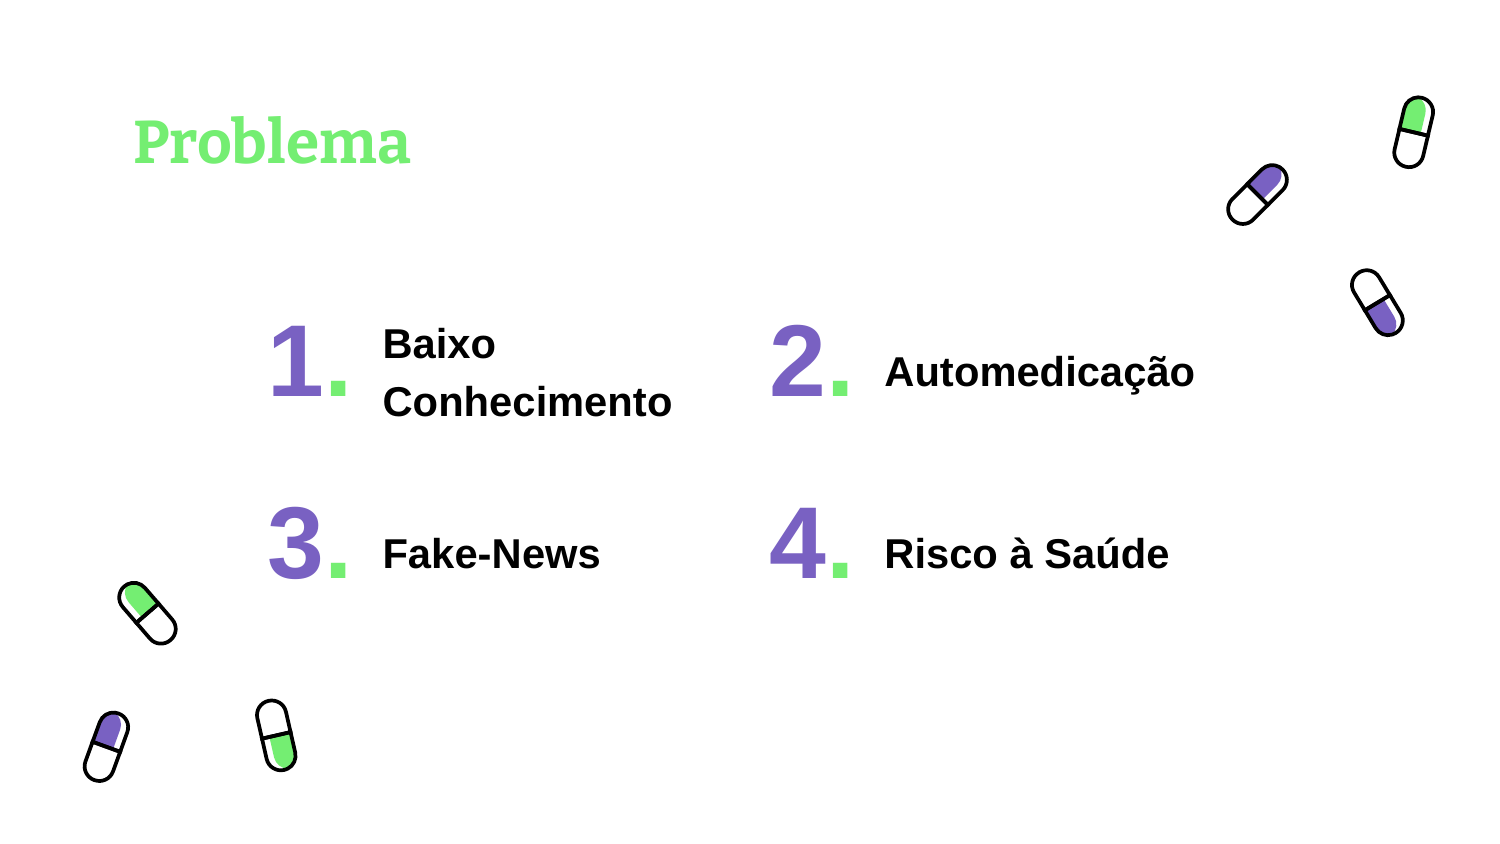

Problema
1.
Baixo Conhecimento
2.
Automedicação
# 3.
4.
Fake-News
Risco à Saúde